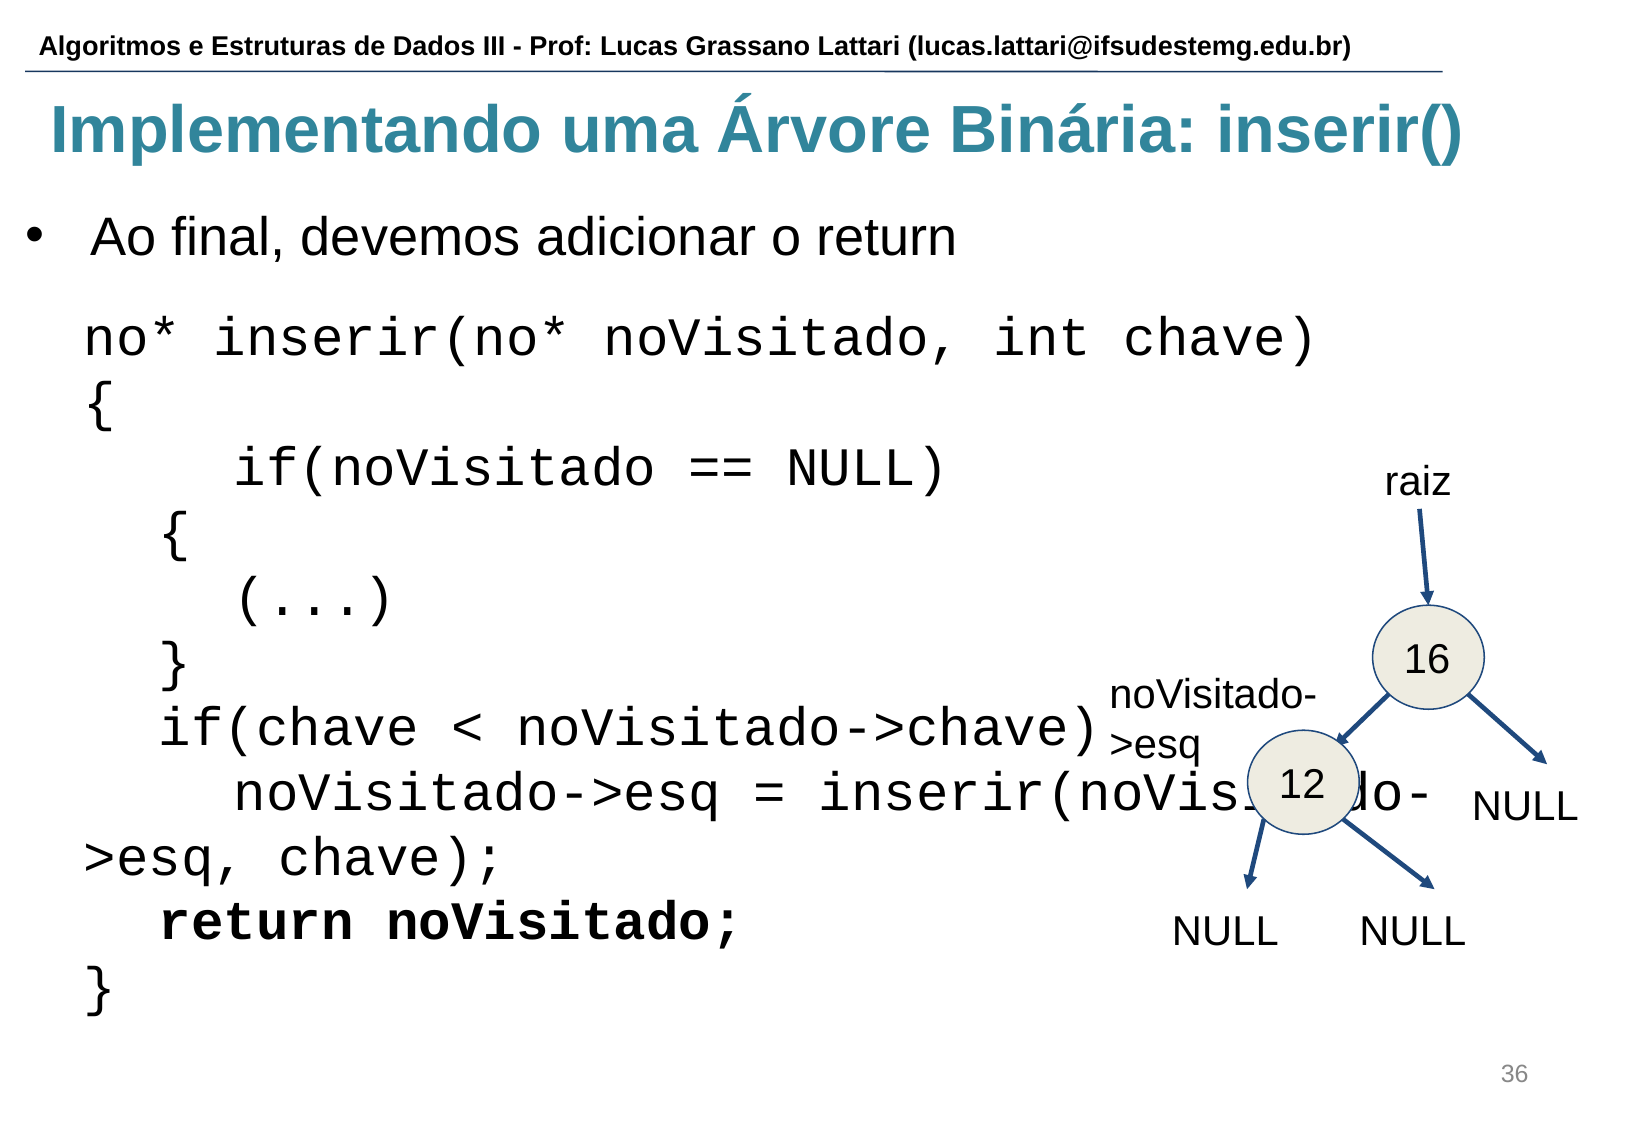

Ao final, devemos adicionar o return
# Implementando uma Árvore Binária: inserir()

no* inserir(no* noVisitado, int chave)
{
	if(noVisitado == NULL)
{
	(...)
}
if(chave < noVisitado->chave)
	noVisitado->esq = inserir(noVisitado->esq, chave);
return noVisitado;
}
raiz
16
noVisitado->esq
12
NULL
NULL
NULL
36